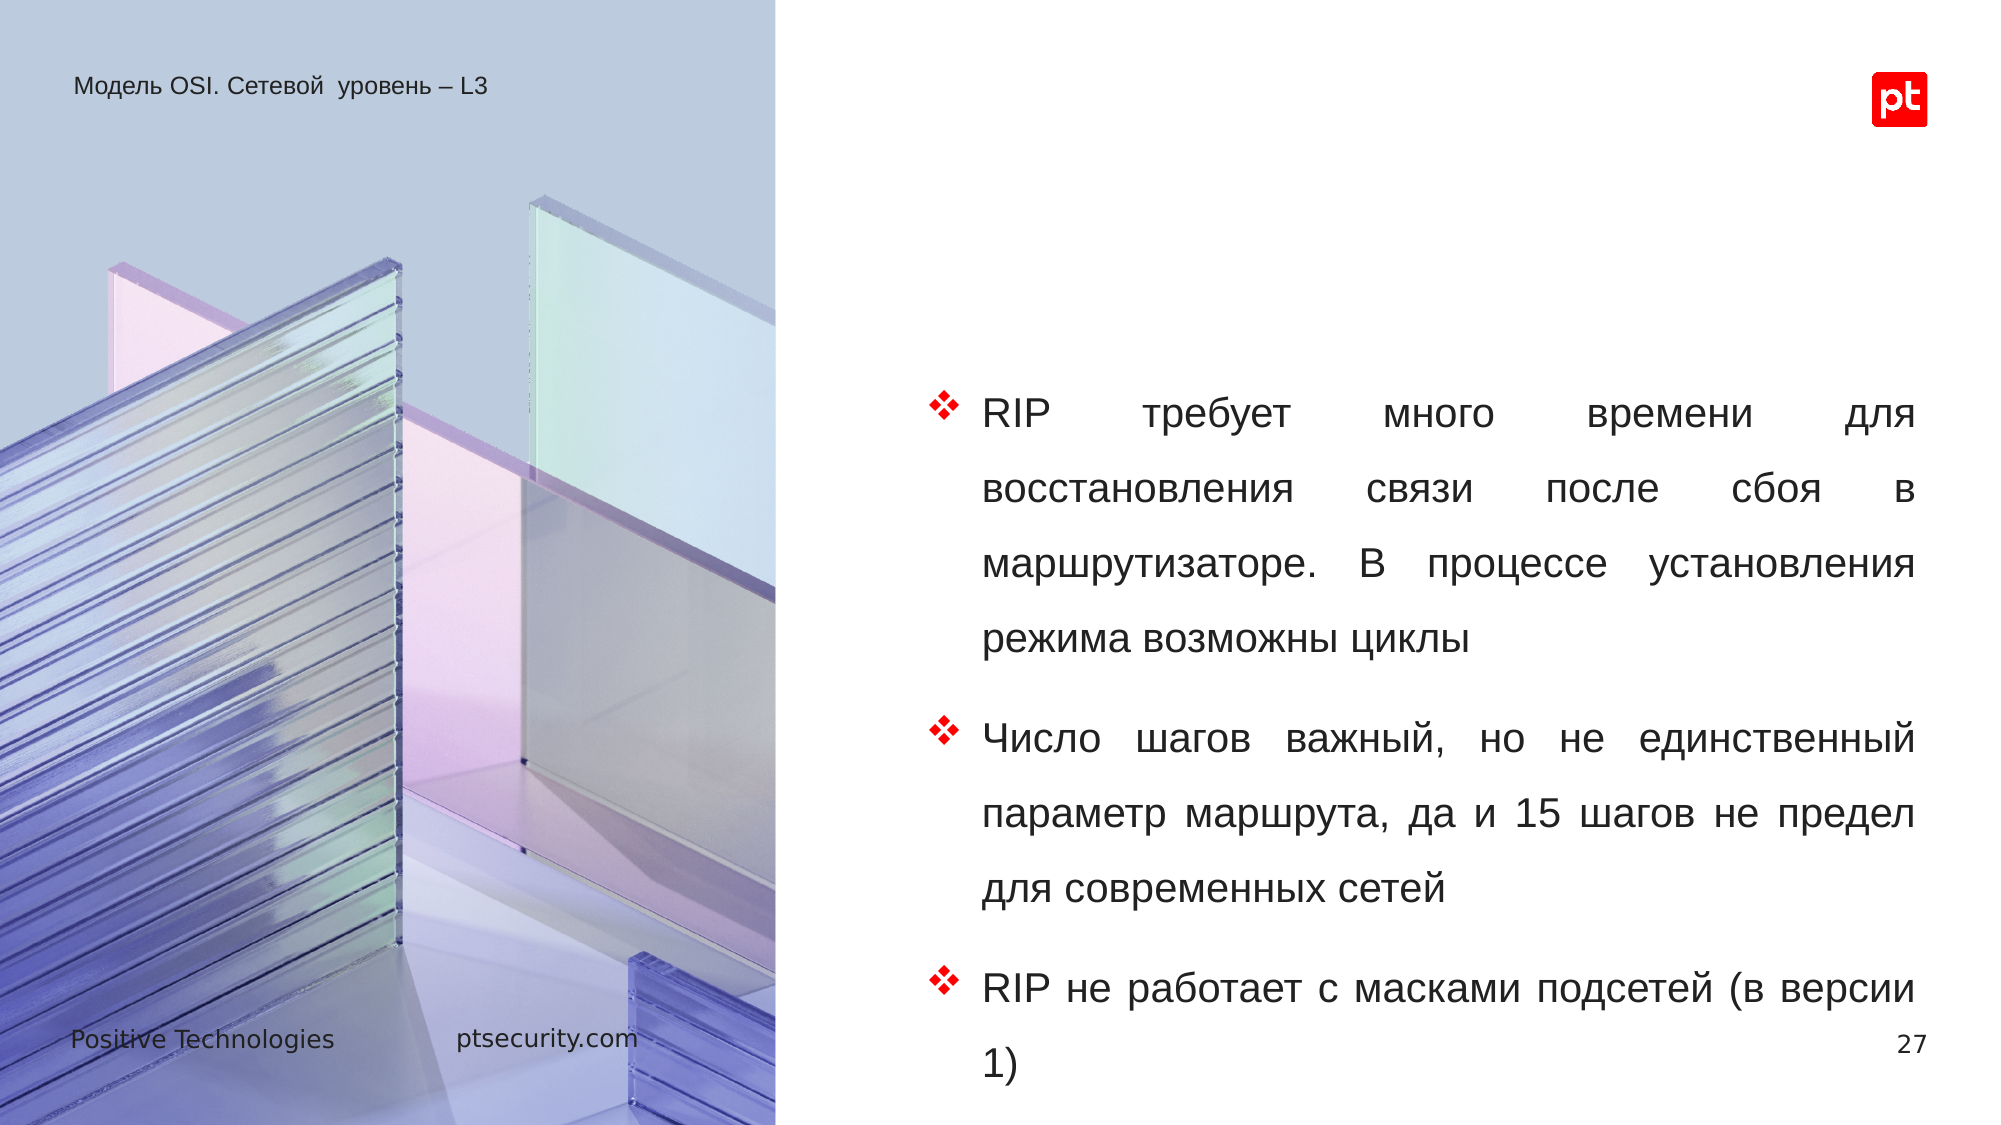

Модель OSI. Сетевой  уровень – L3
# Недостатки RIP
RIP требует много времени для восстановления связи после сбоя в маршрутизаторе. В процессе установления режима возможны циклы
Число шагов важный, но не единственный параметр маршрута, да и 15 шагов не предел для современных сетей
RIP не работает с масками подсетей (в версии 1)
27